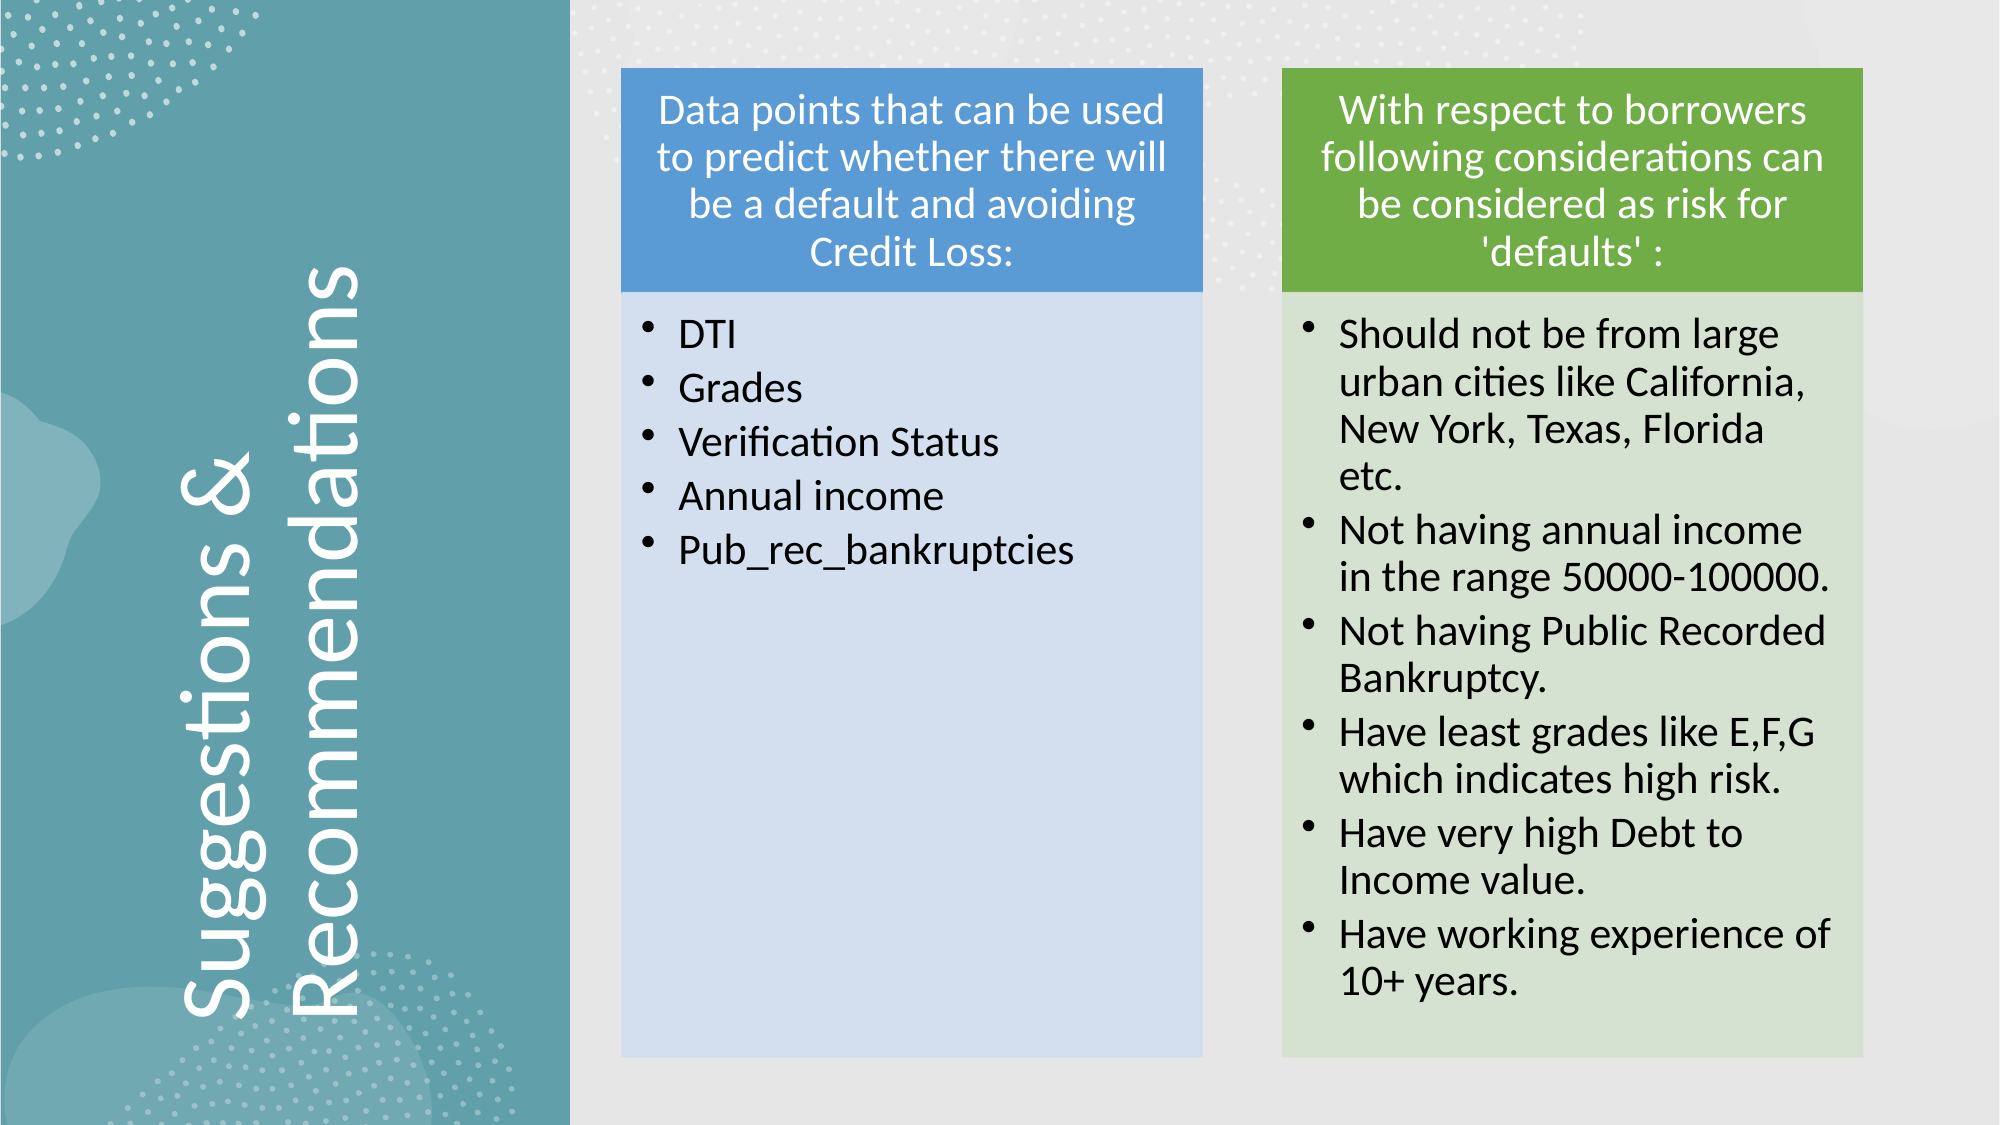

Data points that can be used to predict whether there will be a default and avoiding Credit Loss:
DTI
Grades
Verification Status
Annual income
Pub_rec_bankruptcies
With respect to borrowers following considerations can be considered as risk for 'defaults' :
Should not be from large urban cities like California, New York, Texas, Florida etc.
Not having annual income in the range 50000-100000.
Not having Public Recorded Bankruptcy.
Have least grades like E,F,G which indicates high risk.
Have very high Debt to Income value.
Have working experience of 10+ years.
# Suggestions & Recommendations